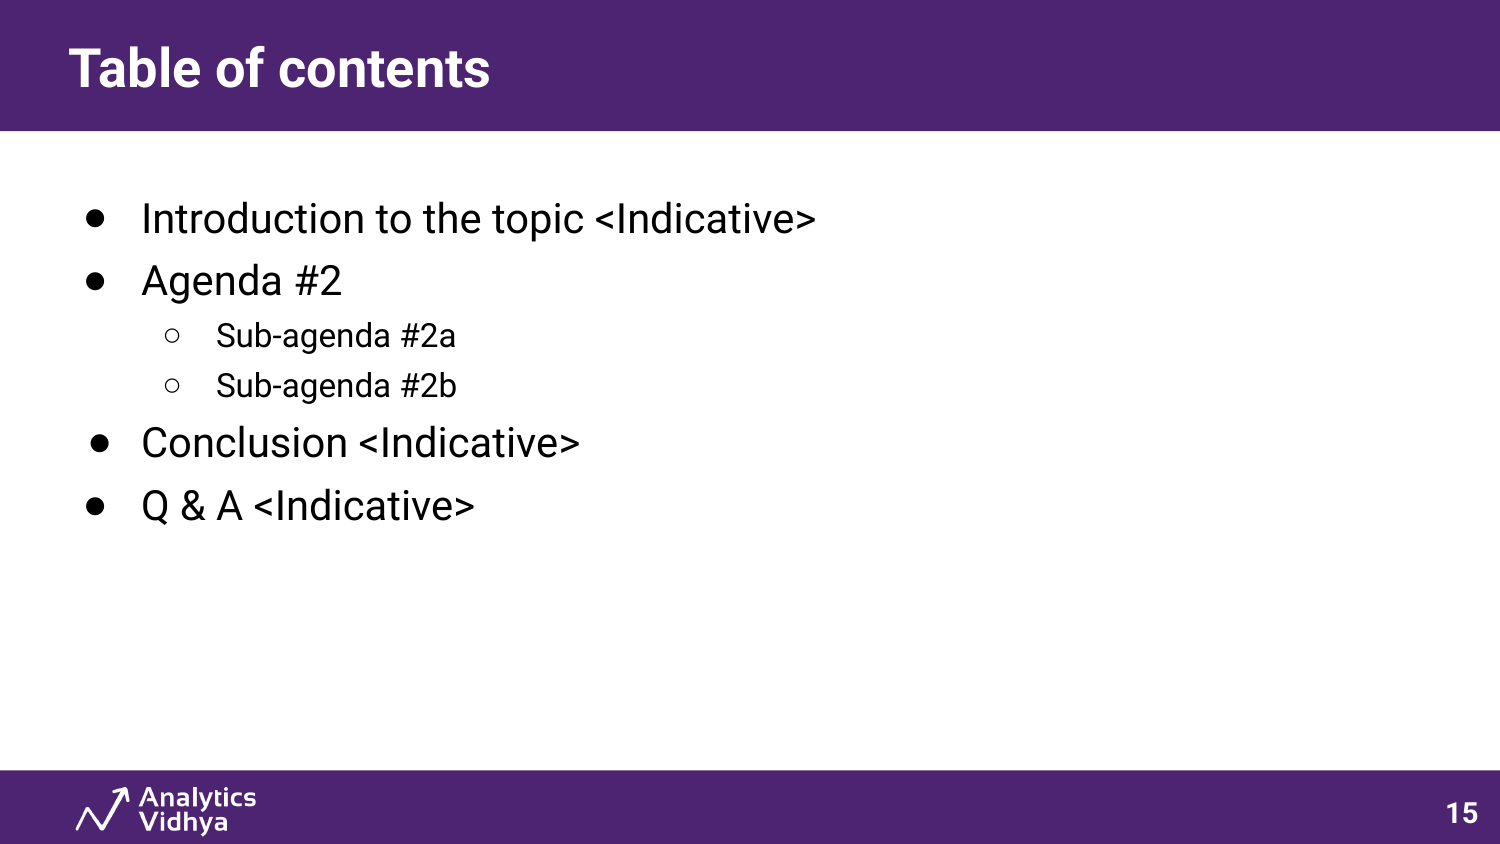

# Table of Contents
Table of contents
Introduction to the topic <Indicative>
Agenda #2
Sub-agenda #2a
Sub-agenda #2b
Conclusion <Indicative>
Q & A <Indicative>
15